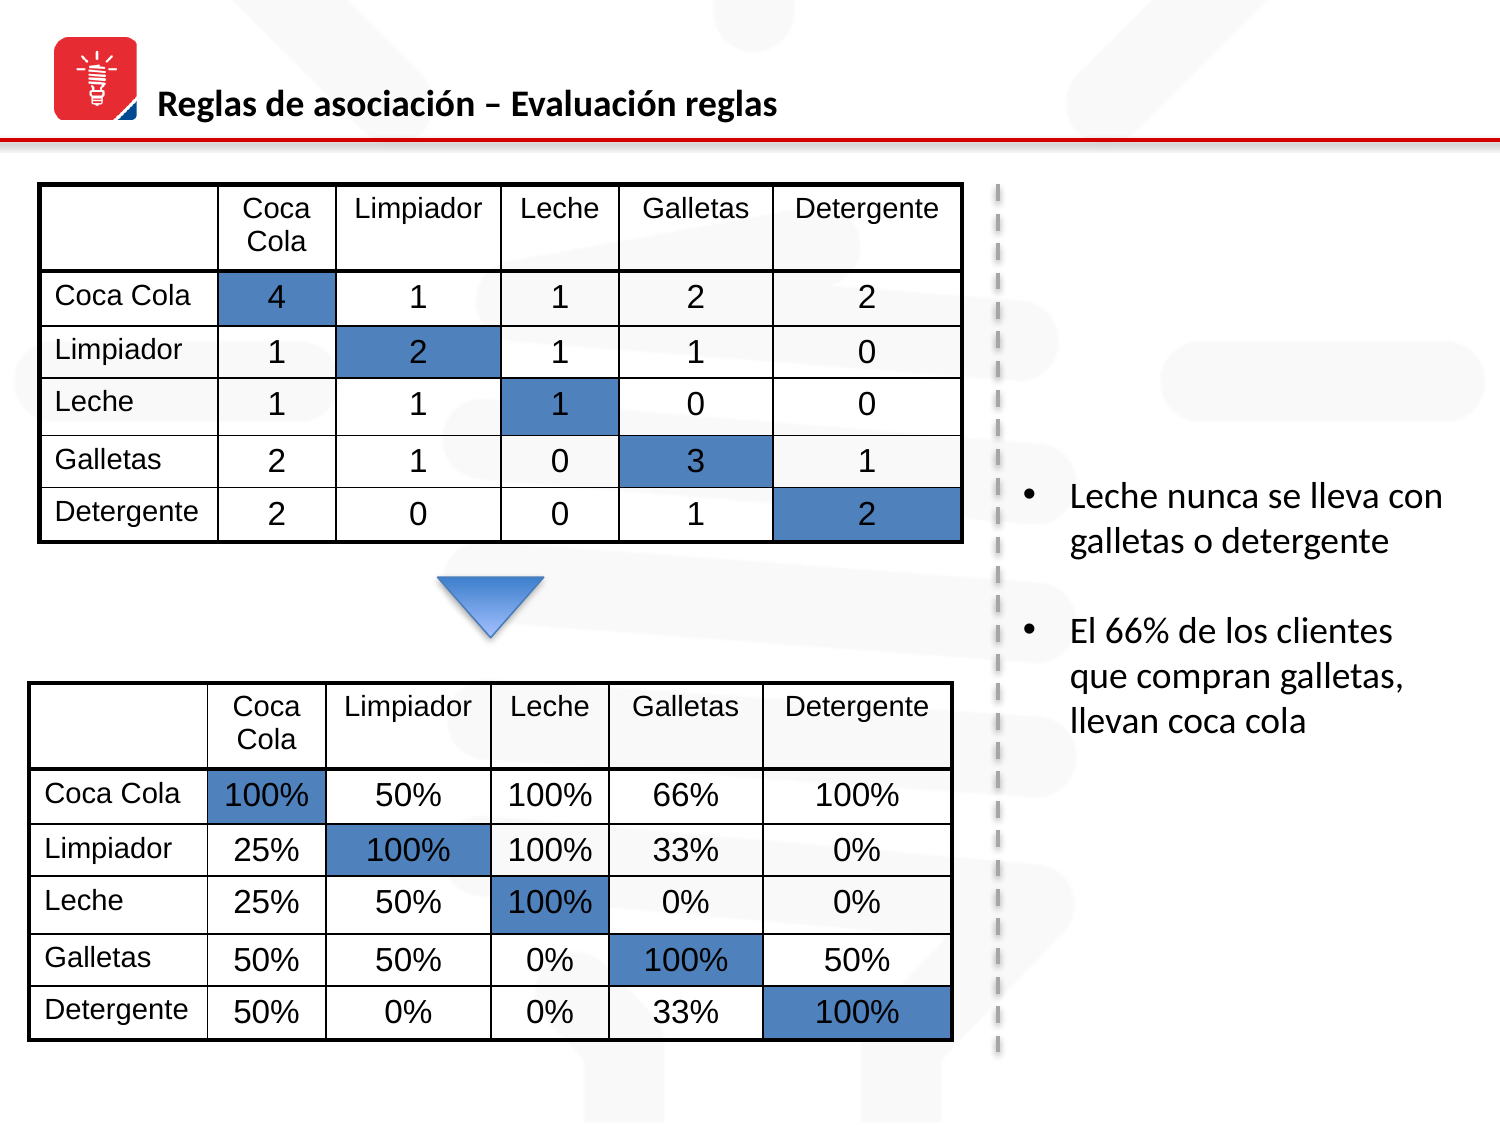

# Reglas de asociación – Evaluación reglas
|  | Coca Cola | Limpiador | Leche | Galletas | Detergente |
| --- | --- | --- | --- | --- | --- |
| Coca Cola | 4 | 1 | 1 | 2 | 2 |
| Limpiador | 1 | 2 | 1 | 1 | 0 |
| Leche | 1 | 1 | 1 | 0 | 0 |
| Galletas | 2 | 1 | 0 | 3 | 1 |
| Detergente | 2 | 0 | 0 | 1 | 2 |
Leche nunca se lleva con galletas o detergente

El 66% de los clientes que compran galletas, llevan coca cola

|  | Coca Cola | Limpiador | Leche | Galletas | Detergente |
| --- | --- | --- | --- | --- | --- |
| Coca Cola | 100% | 50% | 100% | 66% | 100% |
| Limpiador | 25% | 100% | 100% | 33% | 0% |
| Leche | 25% | 50% | 100% | 0% | 0% |
| Galletas | 50% | 50% | 0% | 100% | 50% |
| Detergente | 50% | 0% | 0% | 33% | 100% |